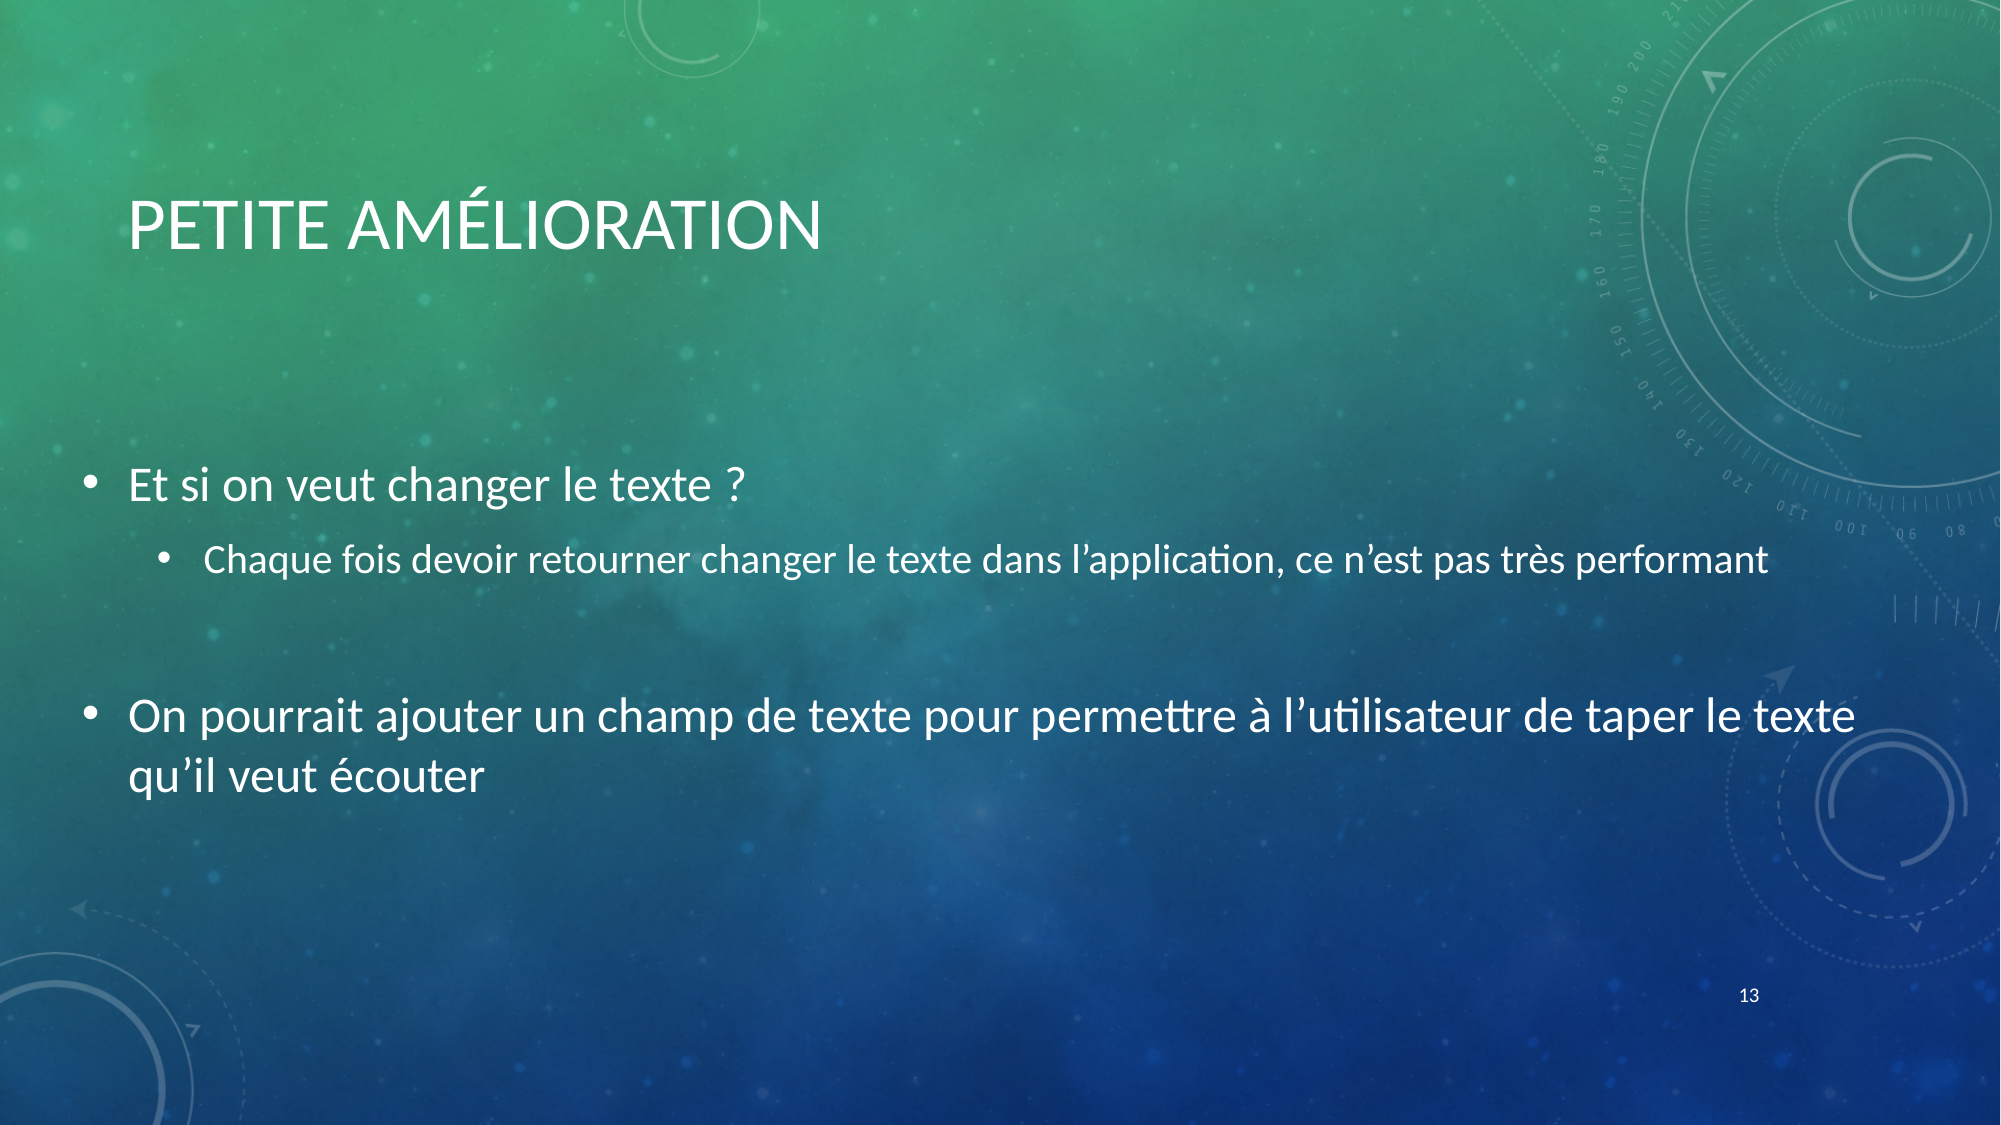

# Petite amélioration
Et si on veut changer le texte ?
Chaque fois devoir retourner changer le texte dans l’application, ce n’est pas très performant

On pourrait ajouter un champ de texte pour permettre à l’utilisateur de taper le texte qu’il veut écouter
13